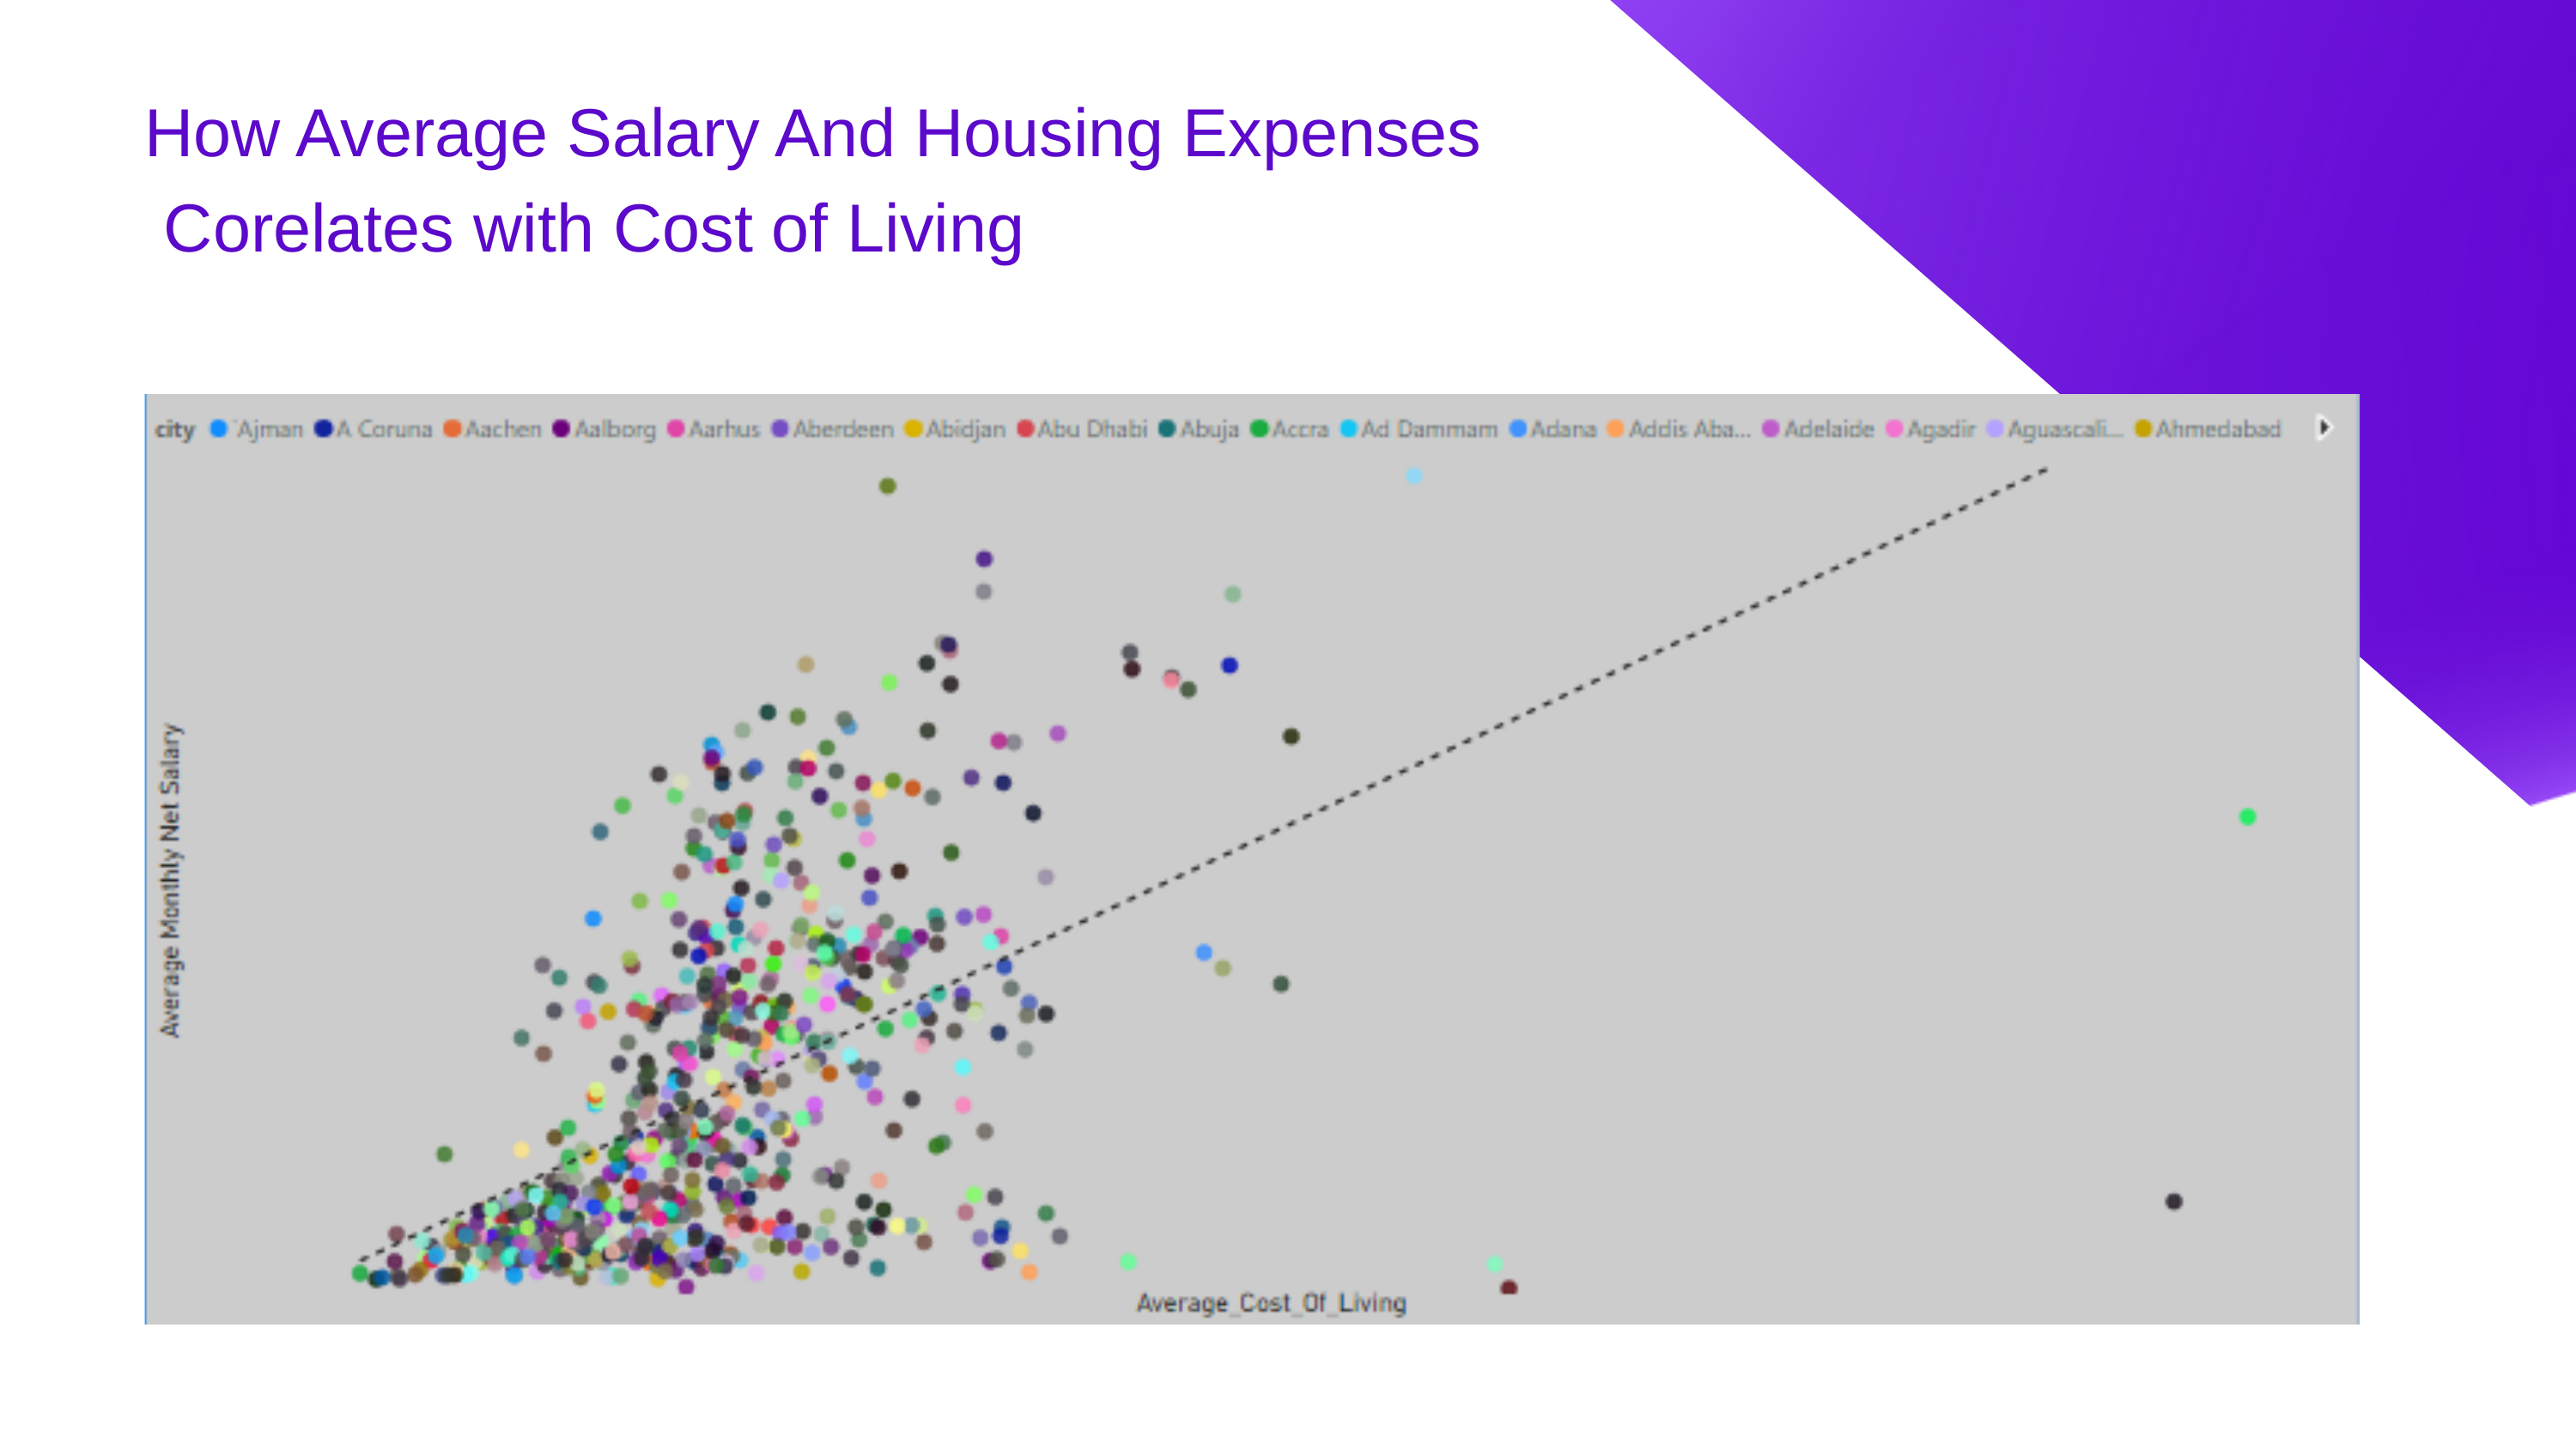

How Average Salary And Housing Expenses
 Corelates with Cost of Living